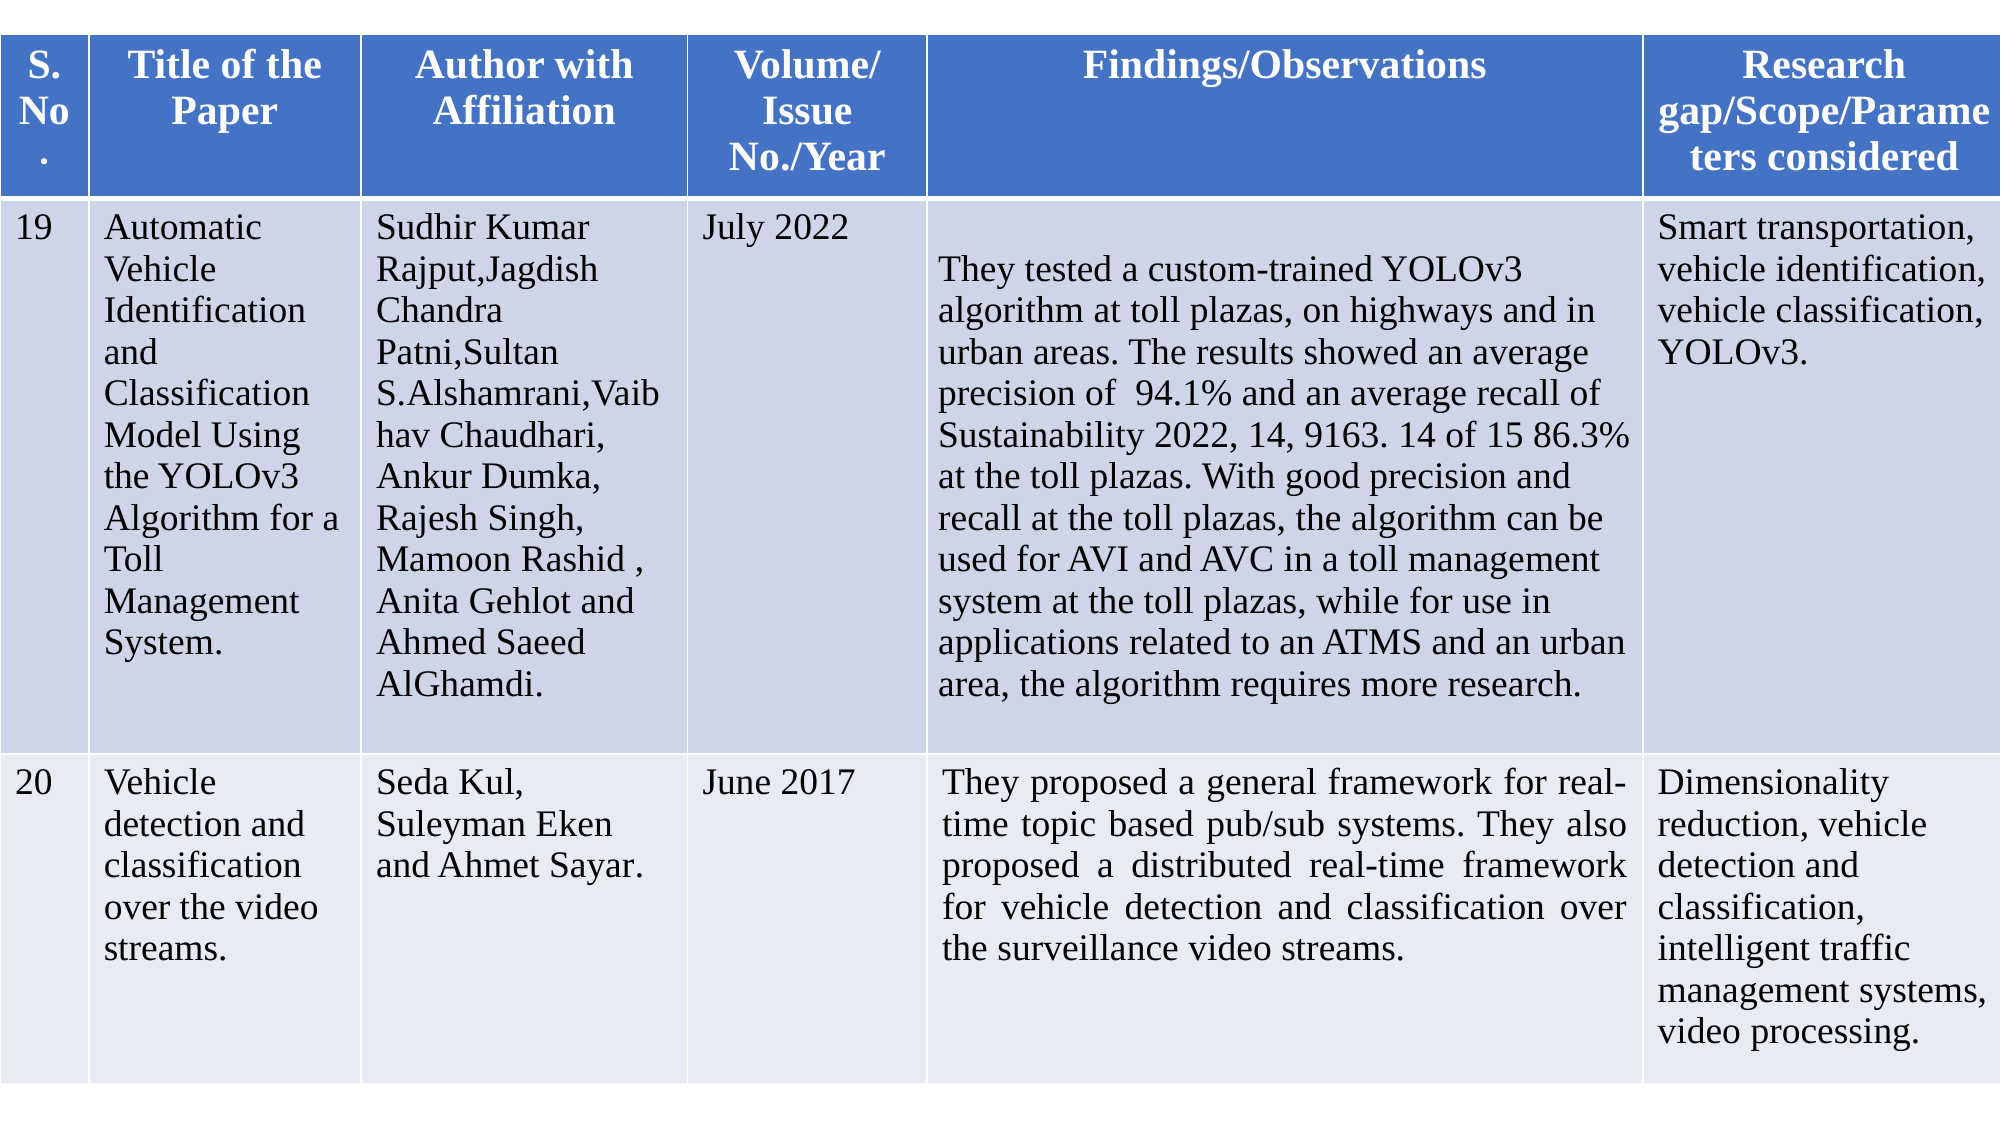

| S.No. | Title of the Paper | Author with Affiliation | Volume/Issue No./Year | Findings/Observations | Research gap/Scope/Parameters considered |
| --- | --- | --- | --- | --- | --- |
| 19 | Automatic Vehicle Identification and Classification Model Using the YOLOv3 Algorithm for a Toll Management System. | Sudhir Kumar Rajput,Jagdish Chandra Patni,Sultan S.Alshamrani,Vaibhav Chaudhari, Ankur Dumka, Rajesh Singh, Mamoon Rashid , Anita Gehlot and Ahmed Saeed AlGhamdi. | July 2022 | They tested a custom-trained YOLOv3 algorithm at toll plazas, on highways and in urban areas. The results showed an average precision of 94.1% and an average recall of Sustainability 2022, 14, 9163. 14 of 15 86.3% at the toll plazas. With good precision and recall at the toll plazas, the algorithm can be used for AVI and AVC in a toll management system at the toll plazas, while for use in applications related to an ATMS and an urban area, the algorithm requires more research. | Smart transportation, vehicle identification, vehicle classification, YOLOv3. |
| 20 | Vehicle detection and classification over the video streams. | Seda Kul, Suleyman Eken and Ahmet Sayar. | June 2017 | They proposed a general framework for real-time topic based pub/sub systems. They also proposed a distributed real-time framework for vehicle detection and classification over the surveillance video streams. | Dimensionality reduction, vehicle detection and classification, intelligent traffic management systems, video processing. |